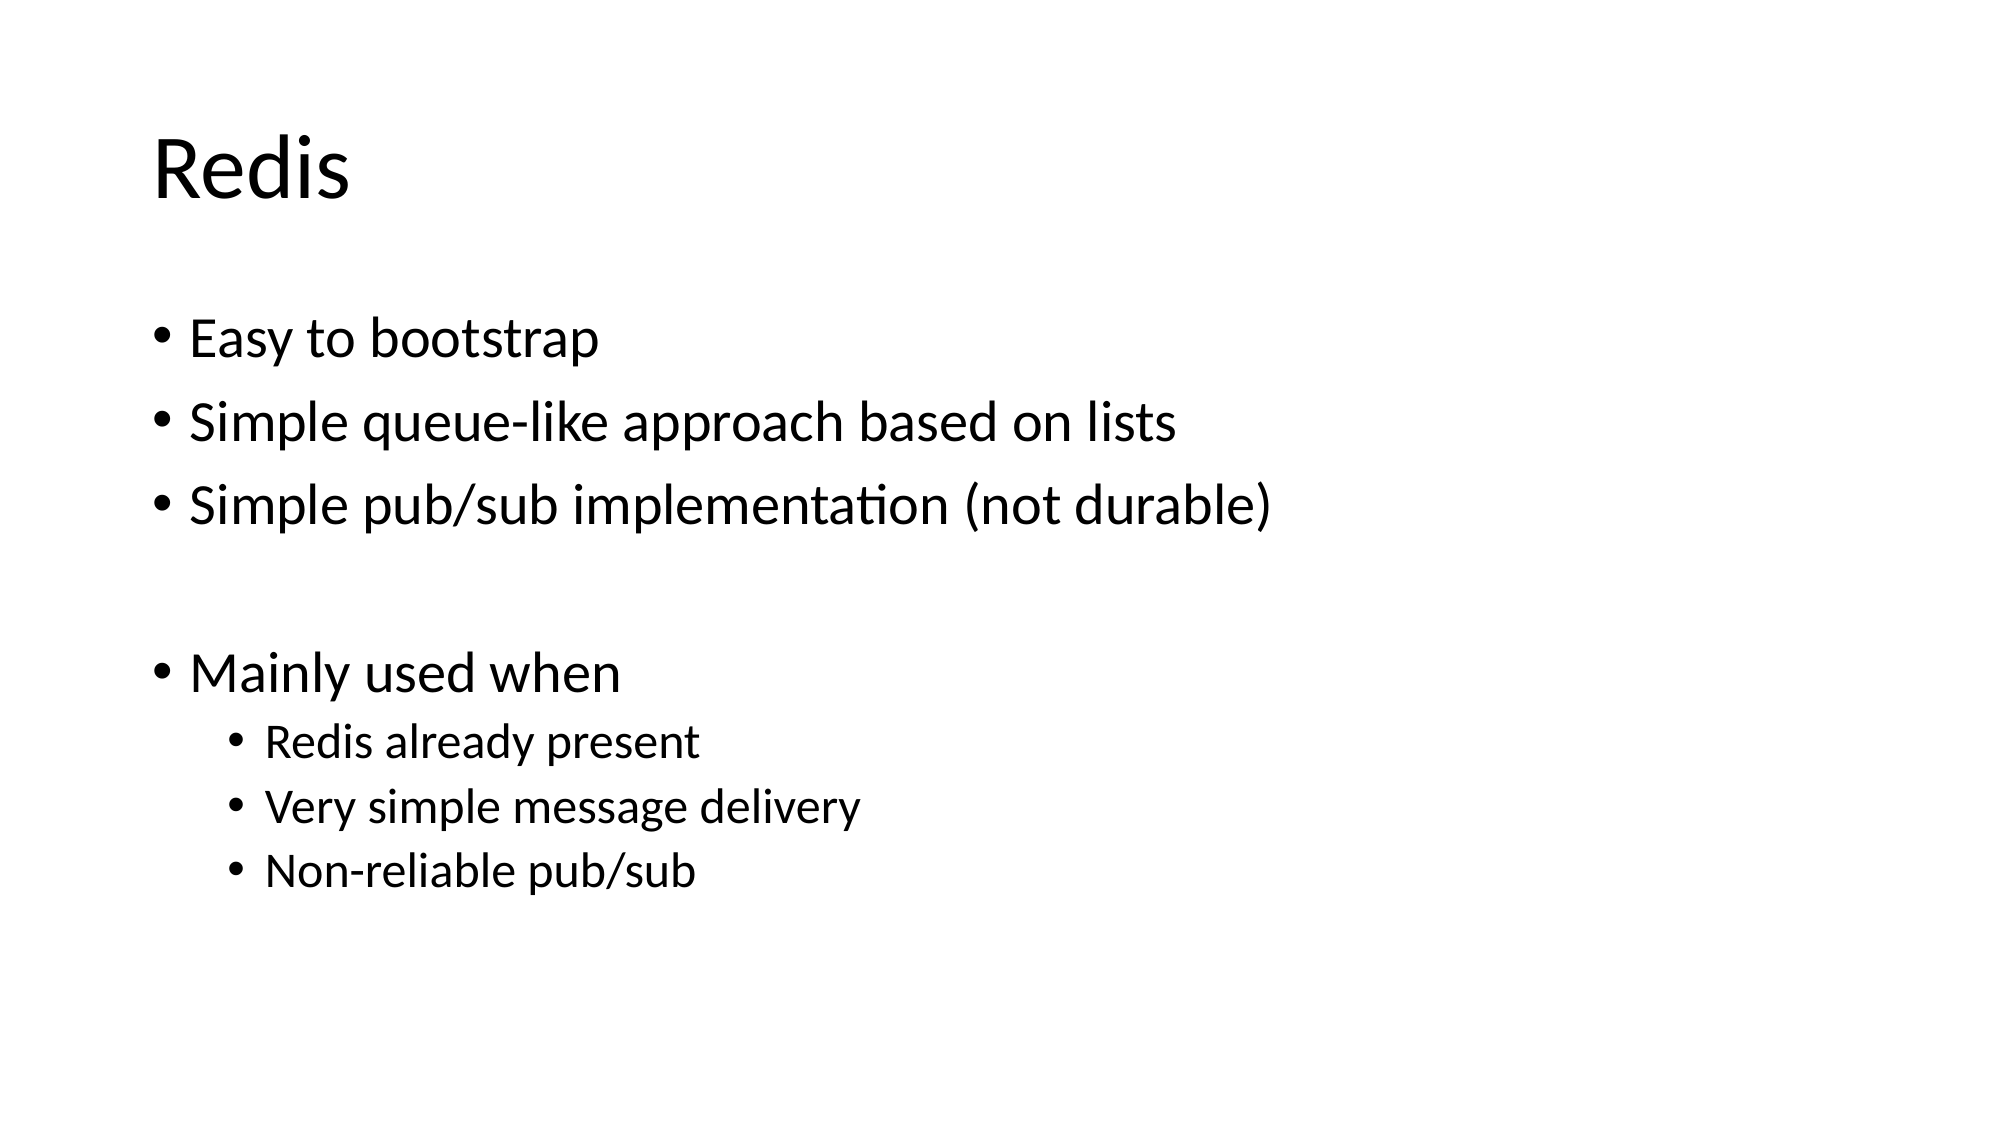

# Redis
Easy to bootstrap
Simple queue-like approach based on lists
Simple pub/sub implementation (not durable)

Mainly used when
Redis already present
Very simple message delivery
Non-reliable pub/sub